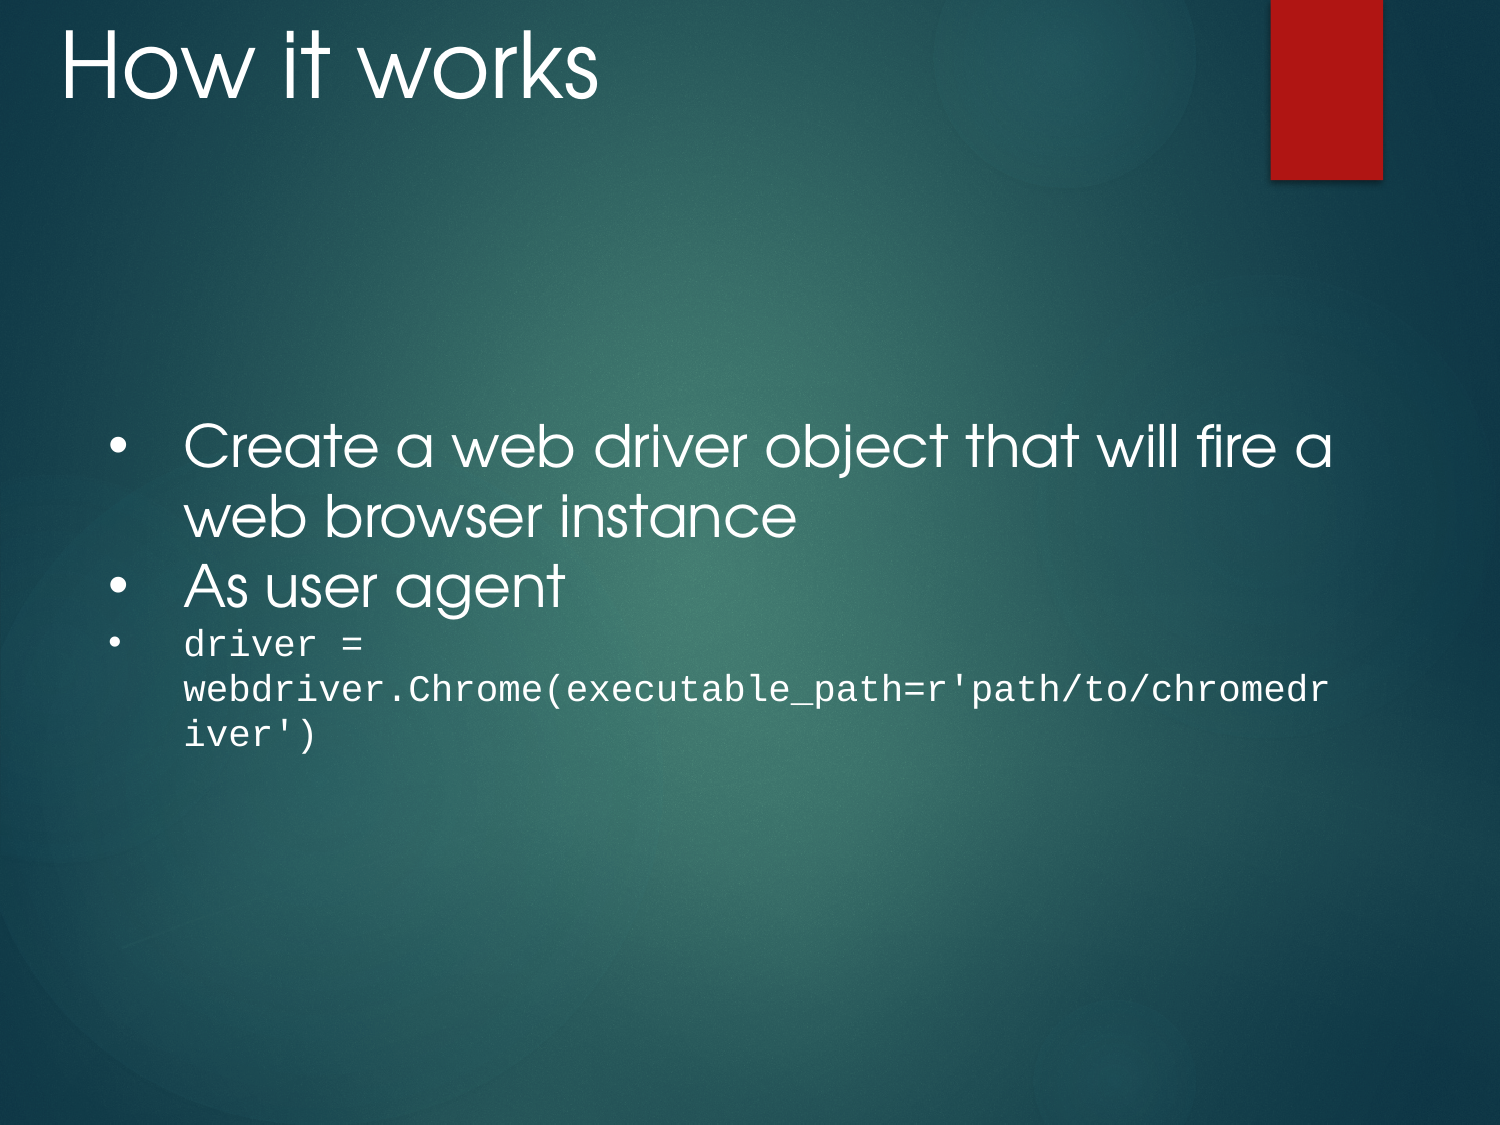

How it works
#

Create a web driver object that will fire a web browser instance
As user agent
driver = webdriver.Chrome(executable_path=r'path/to/chromedriver')